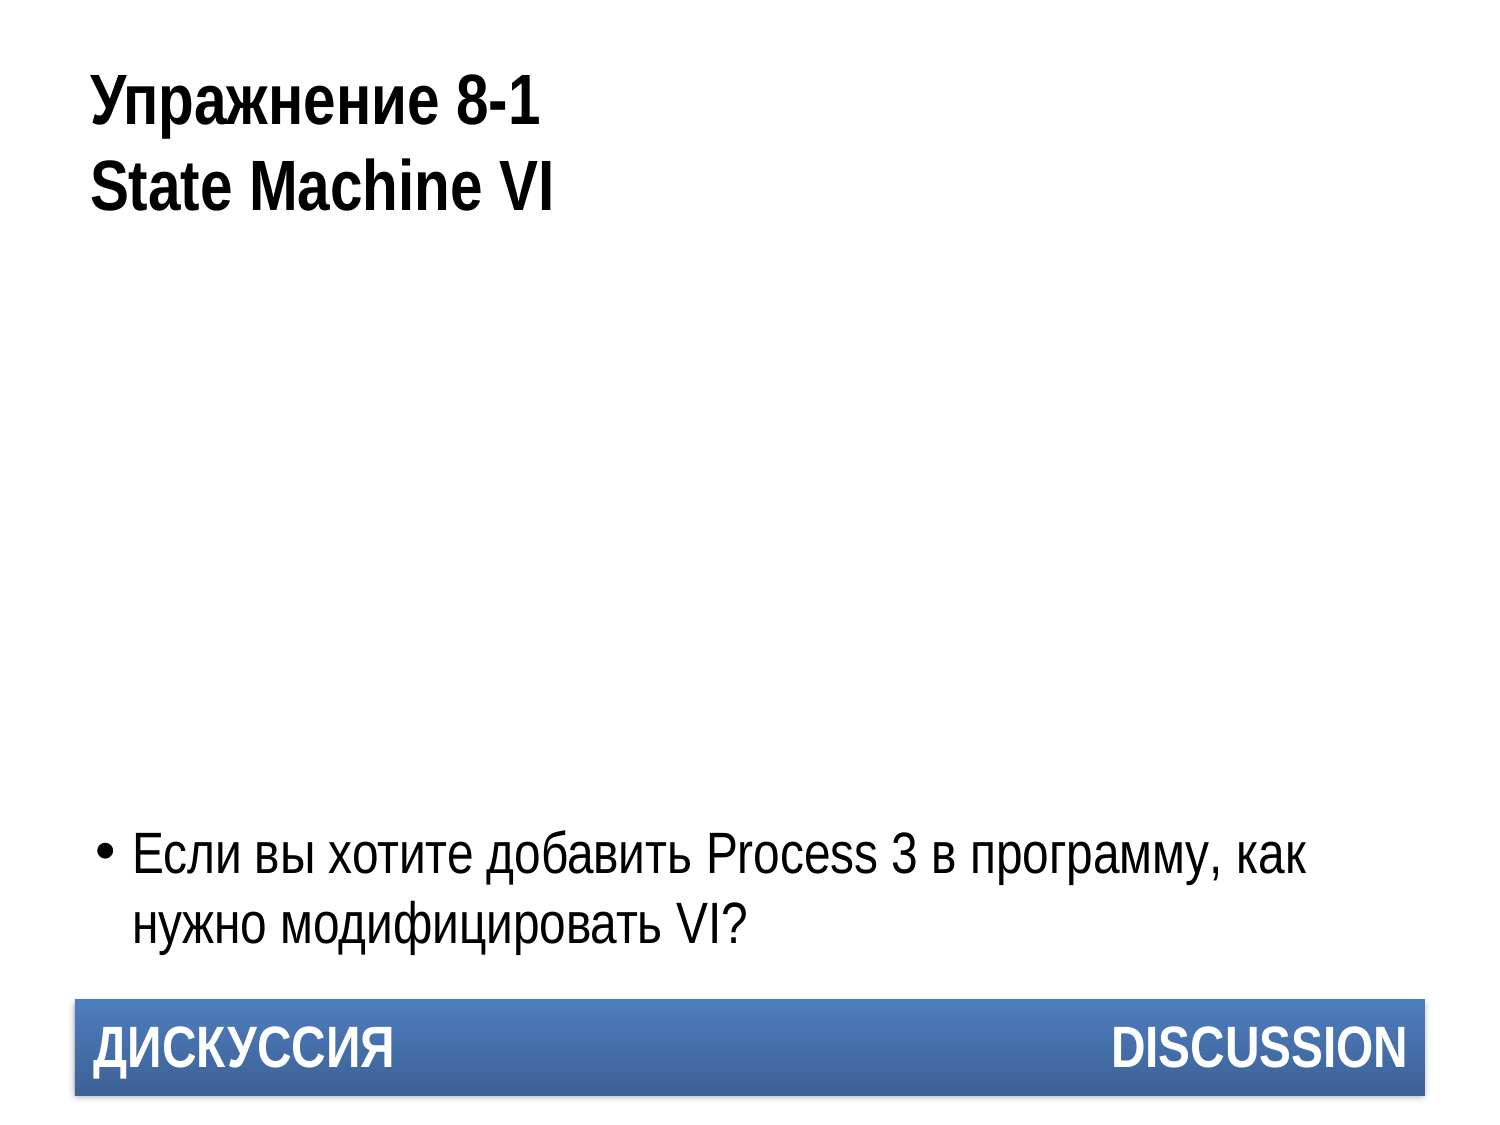

# Упражнение 8-1 State Machine VI
Если вы хотите добавить Process 3 в программу, как нужно модифицировать VI?
ДИСКУССИЯ